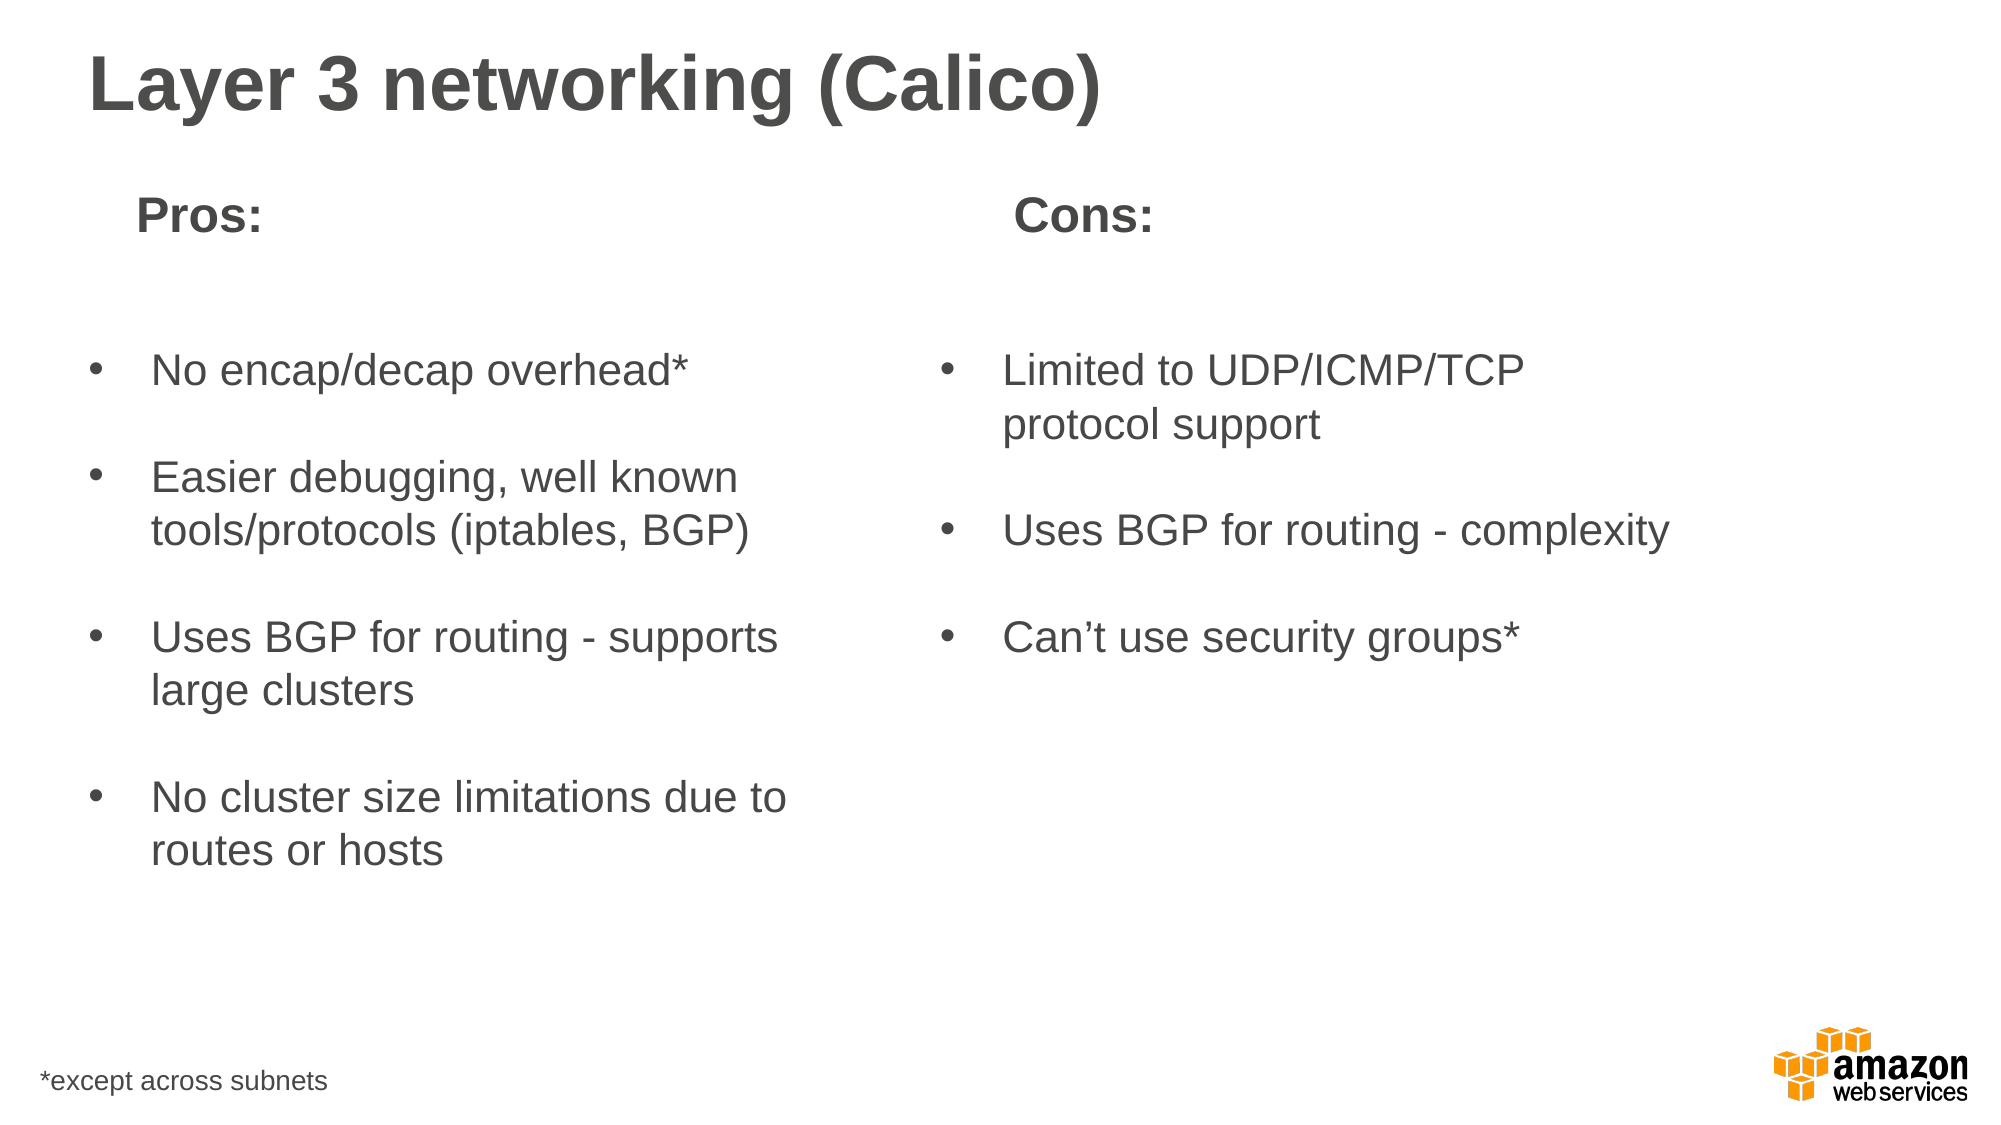

# Layer 3 networking (Calico)
Pros:
Cons:
Limited to UDP/ICMP/TCP protocol support

Uses BGP for routing - complexity

Can’t use security groups*

No encap/decap overhead*

Easier debugging, well known tools/protocols (iptables, BGP)

Uses BGP for routing - supports large clusters

No cluster size limitations due to routes or hosts
*except across subnets